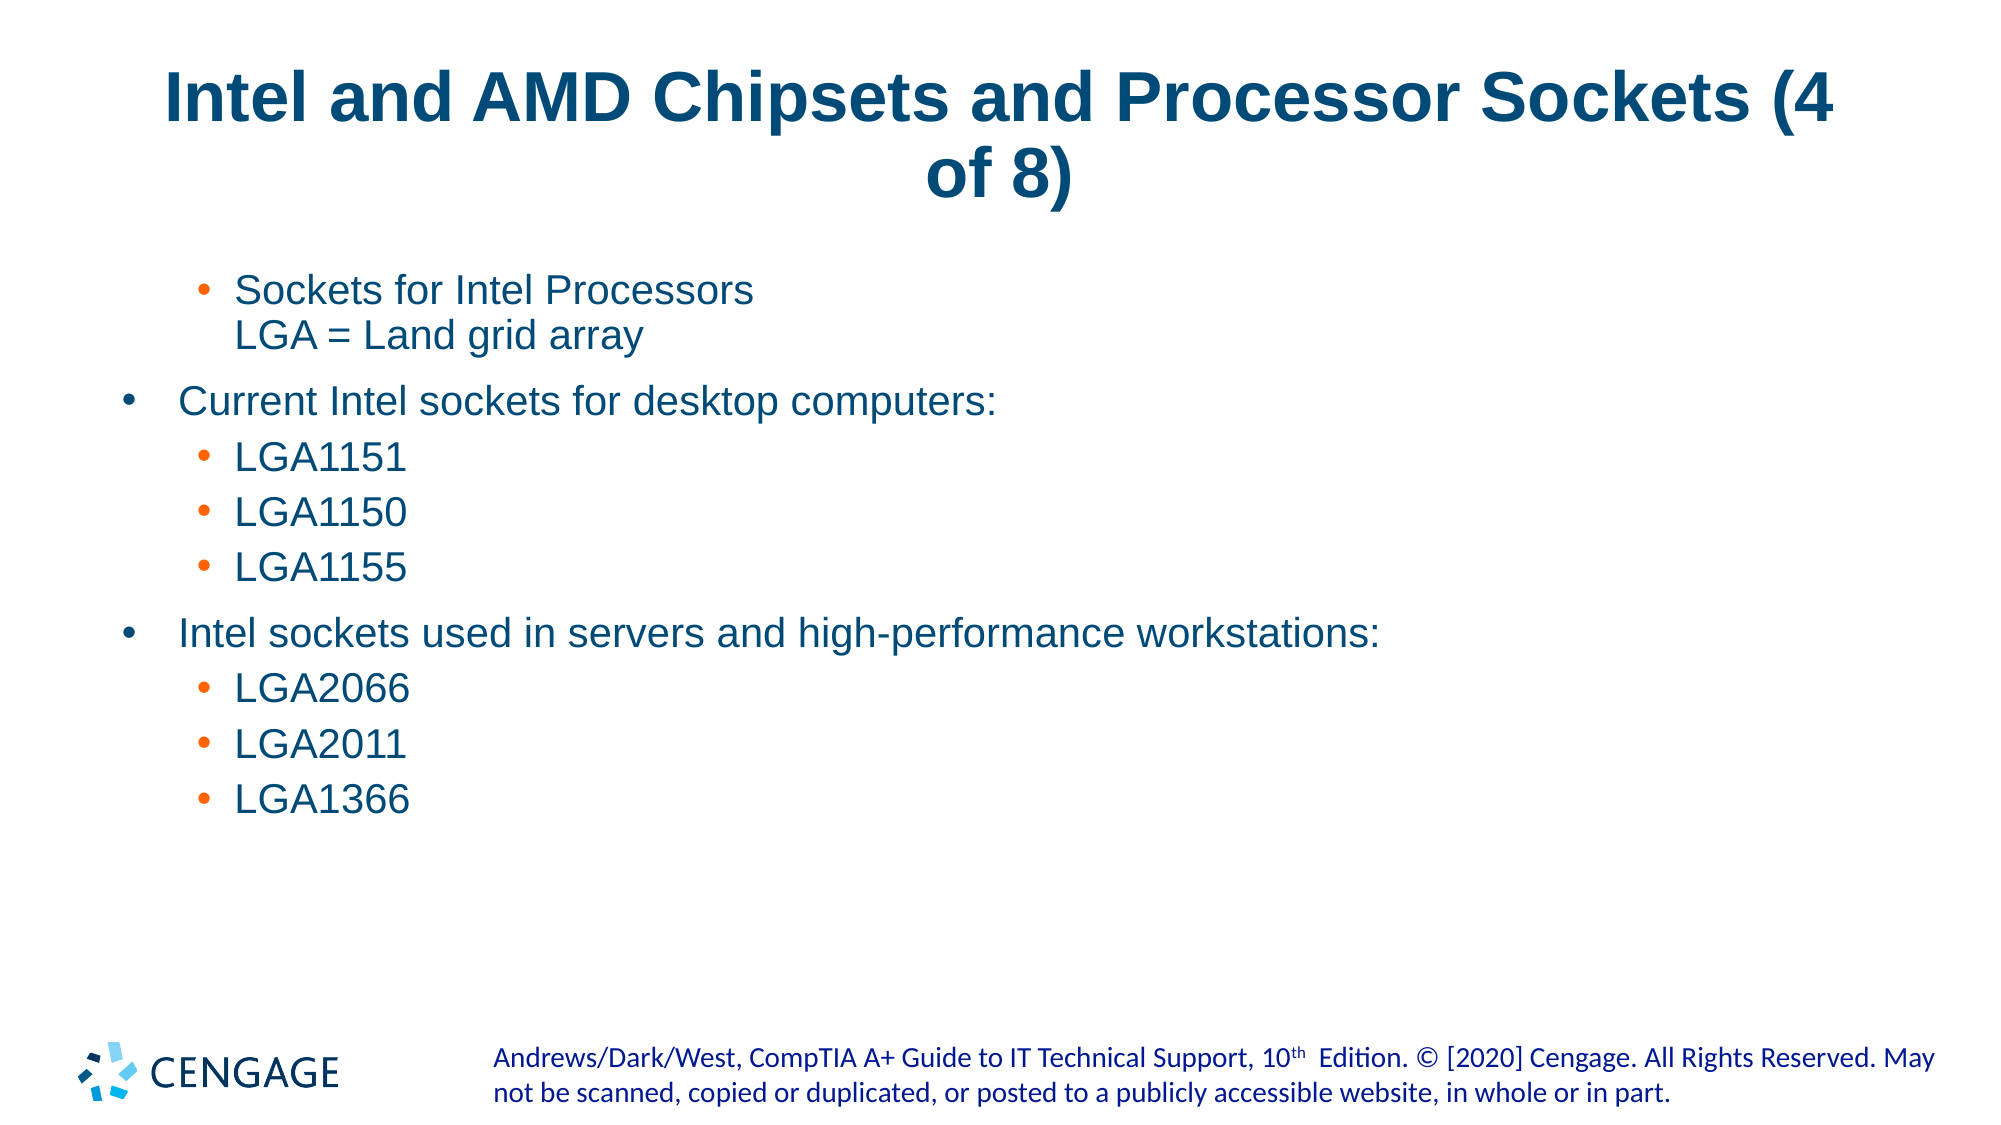

# Intel and AMD Chipsets and Processor Sockets (4 of 8)
Sockets for Intel Processors
LGA = Land grid array
Current Intel sockets for desktop computers:
LGA1151
LGA1150
LGA1155
Intel sockets used in servers and high-performance workstations:
LGA2066
LGA2011
LGA1366